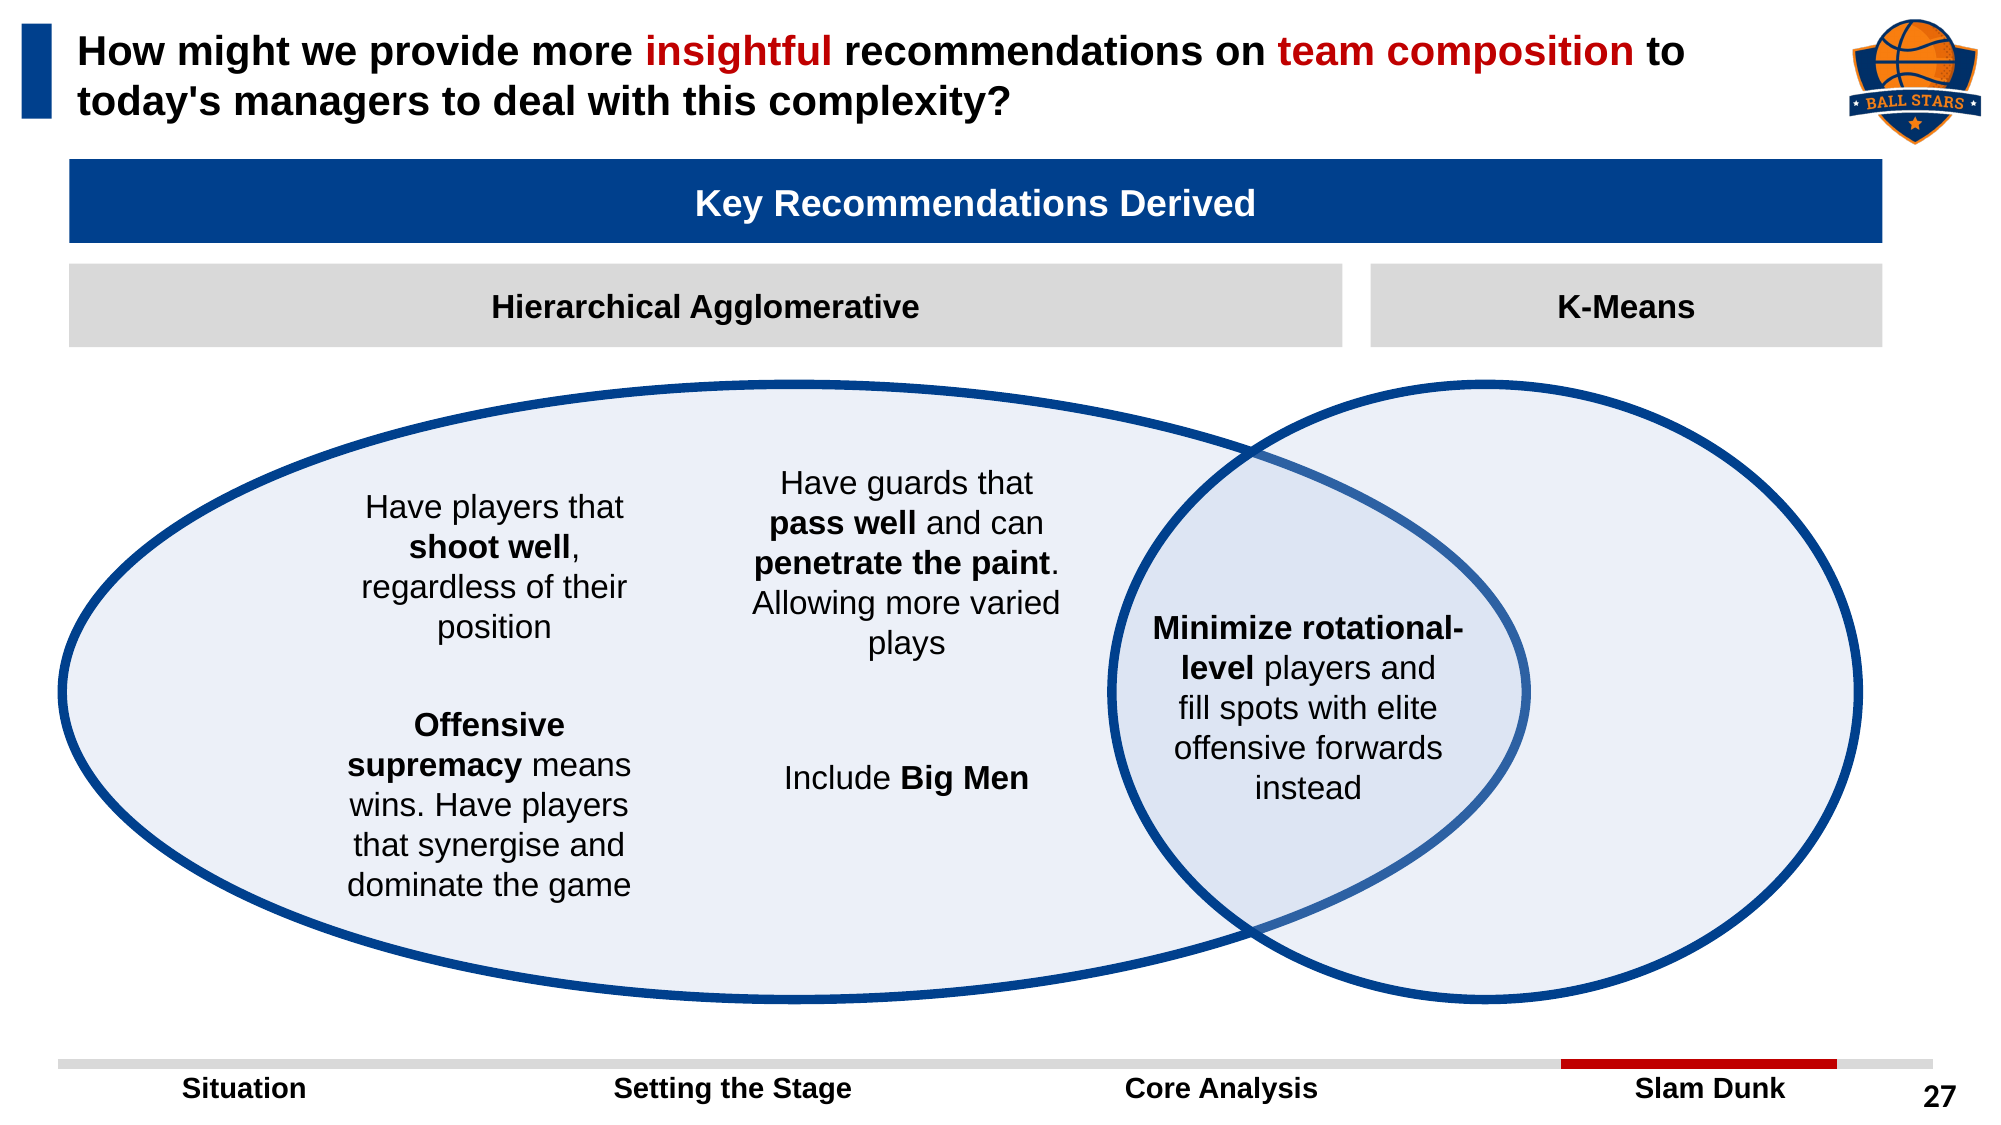

How might we provide more insightful recommendations on team composition to today's managers to deal with this complexity?
Key Recommendations Derived
Hierarchical Agglomerative
K-Means

Have guards that pass well and can penetrate the paint. Allowing more varied plays
Have players that shoot well, regardless of their position
Minimize rotational-level players and fill spots with elite offensive forwards instead
Offensive supremacy means wins. Have players that synergise and dominate the game
Include Big Men